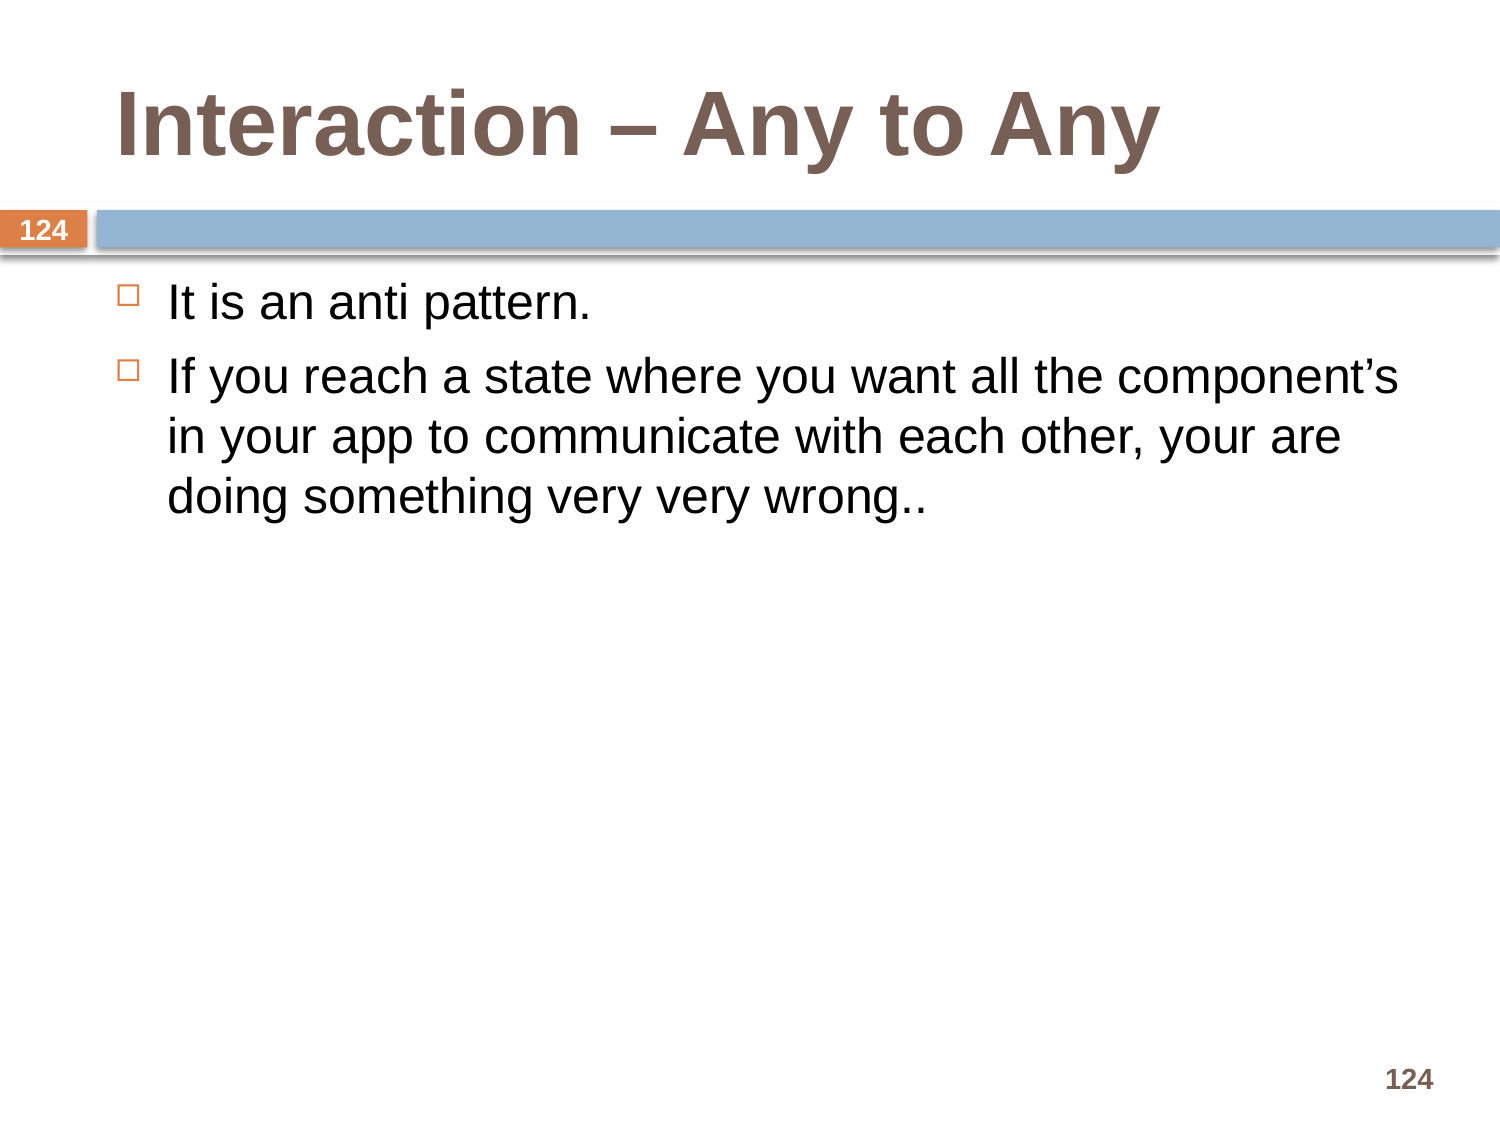

# Interaction – Any to Any
124
It is an anti pattern.
If you reach a state where you want all the component’s in your app to communicate with each other, your are doing something very very wrong..